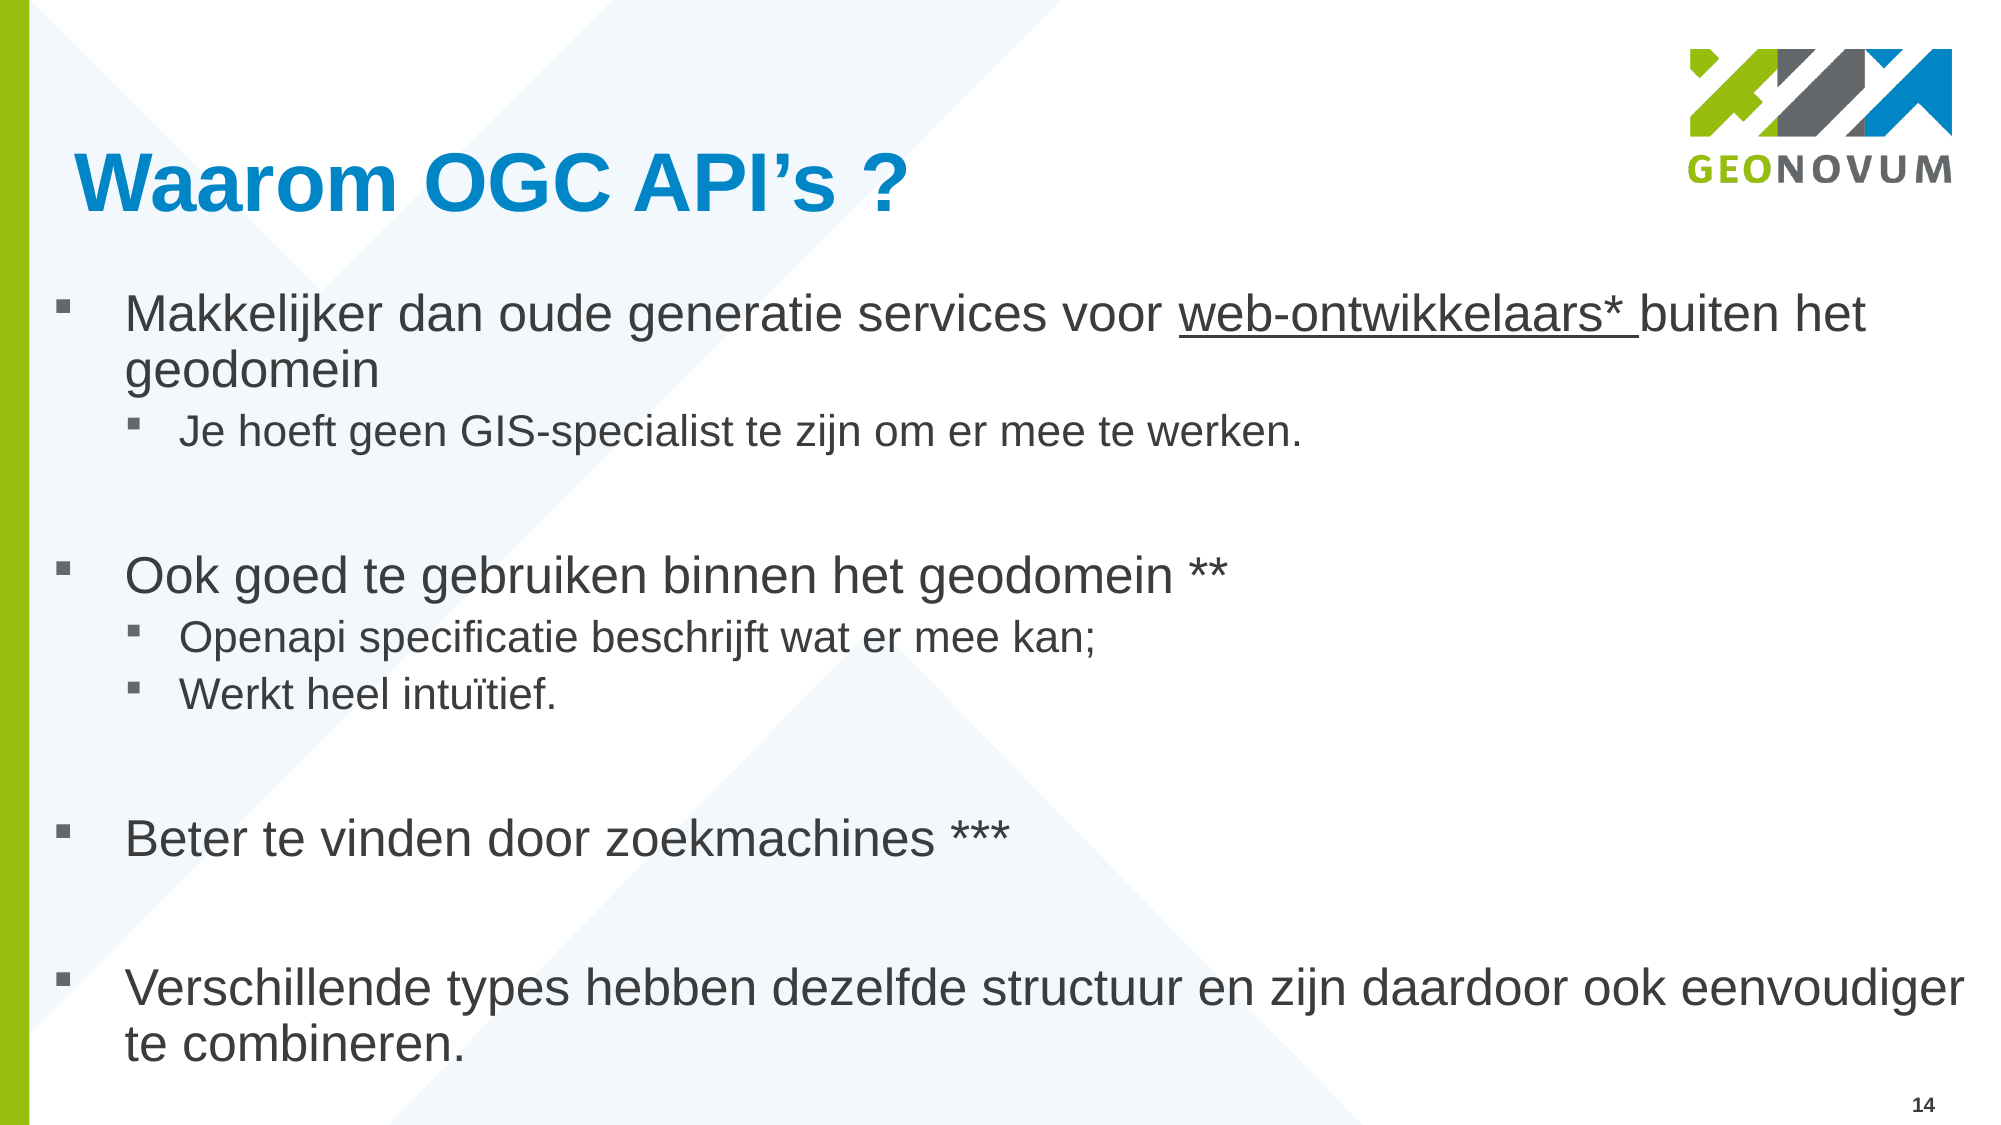

# Waarom OGC API’s ?
Makkelijker dan oude generatie services voor web-ontwikkelaars* buiten het geodomein
Je hoeft geen GIS-specialist te zijn om er mee te werken.

Ook goed te gebruiken binnen het geodomein **
Openapi specificatie beschrijft wat er mee kan;
Werkt heel intuïtief.

Beter te vinden door zoekmachines ***

Verschillende types hebben dezelfde structuur en zijn daardoor ook eenvoudiger te combineren.

14